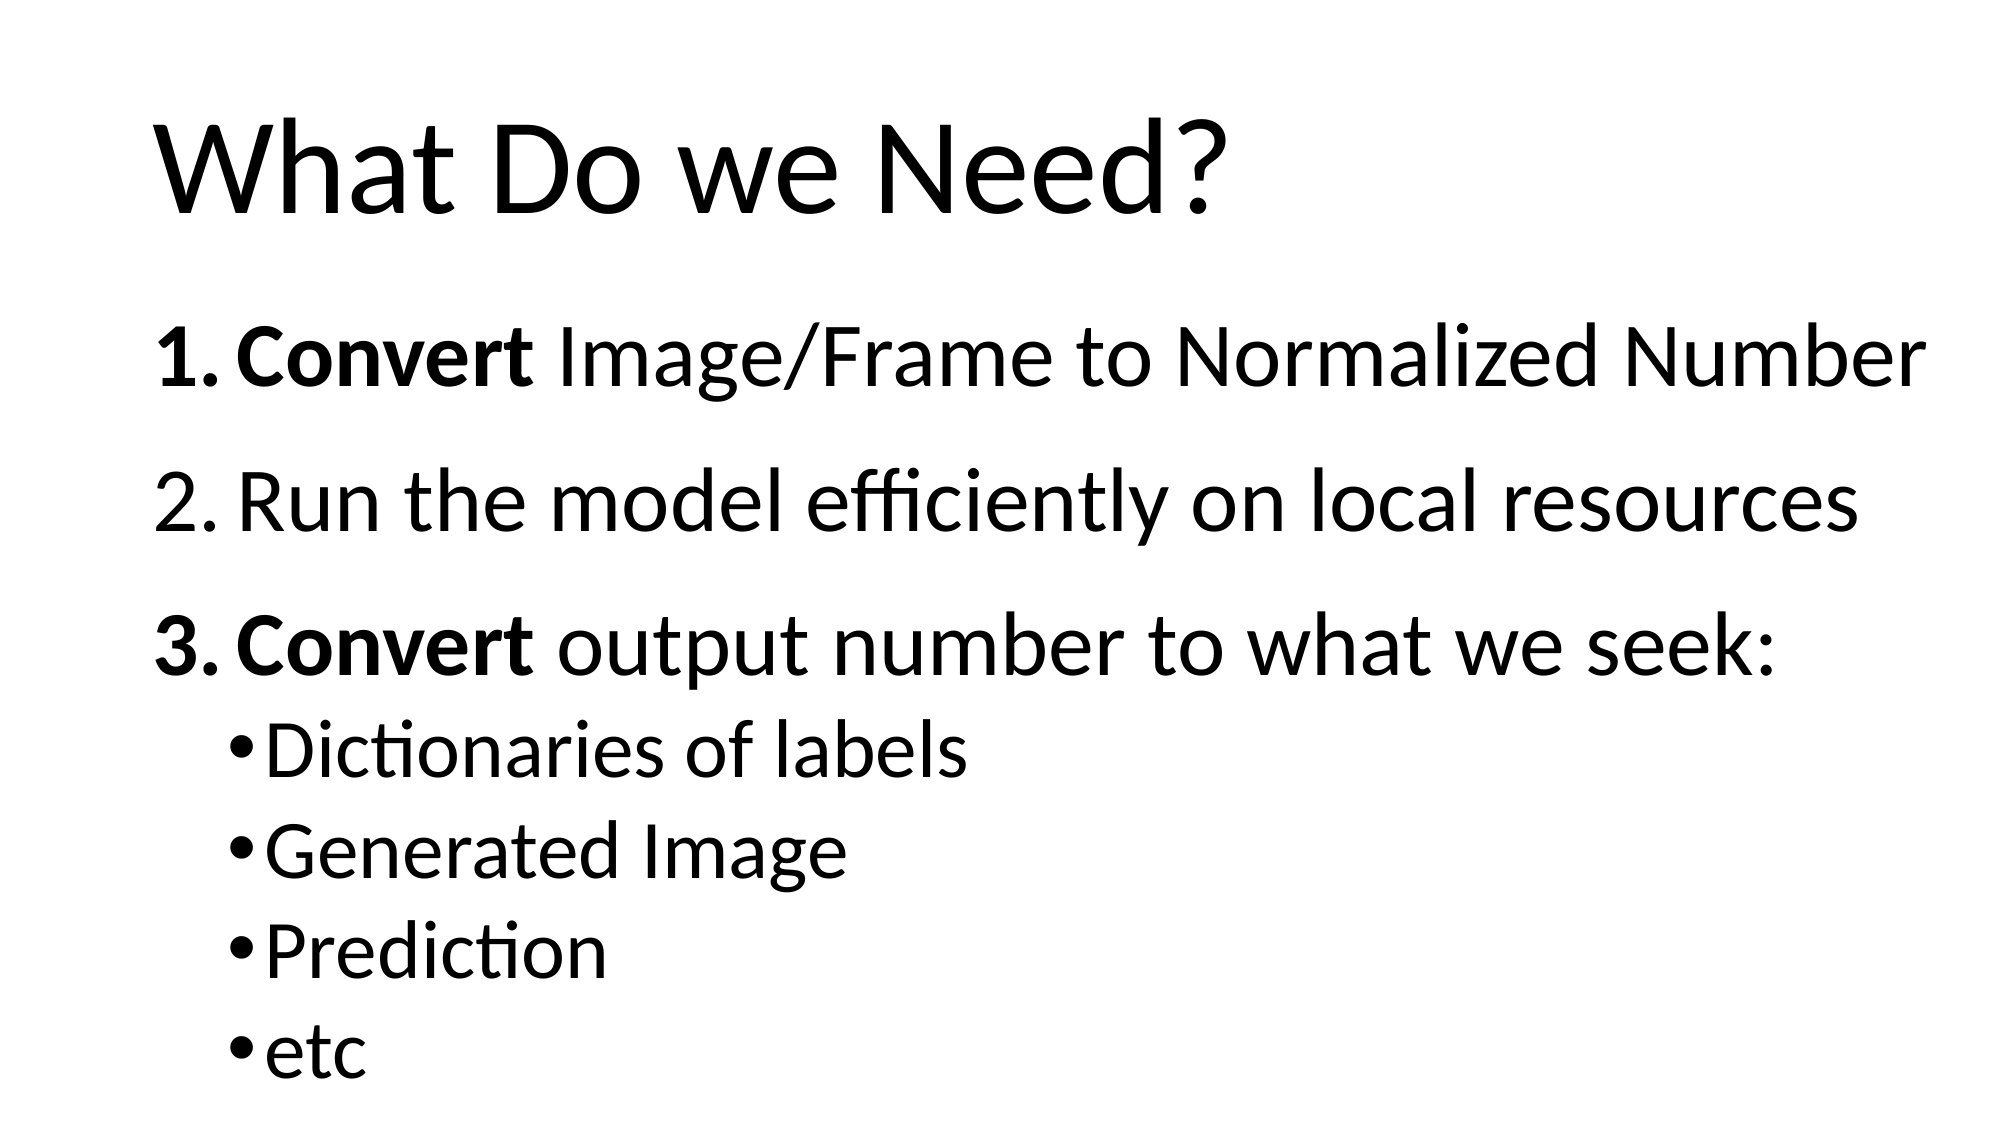

# What Do we Need?
Convert Image/Frame to Normalized Number
Run the model efficiently on local resources
Convert output number to what we seek:
Dictionaries of labels
Generated Image
Prediction
etc